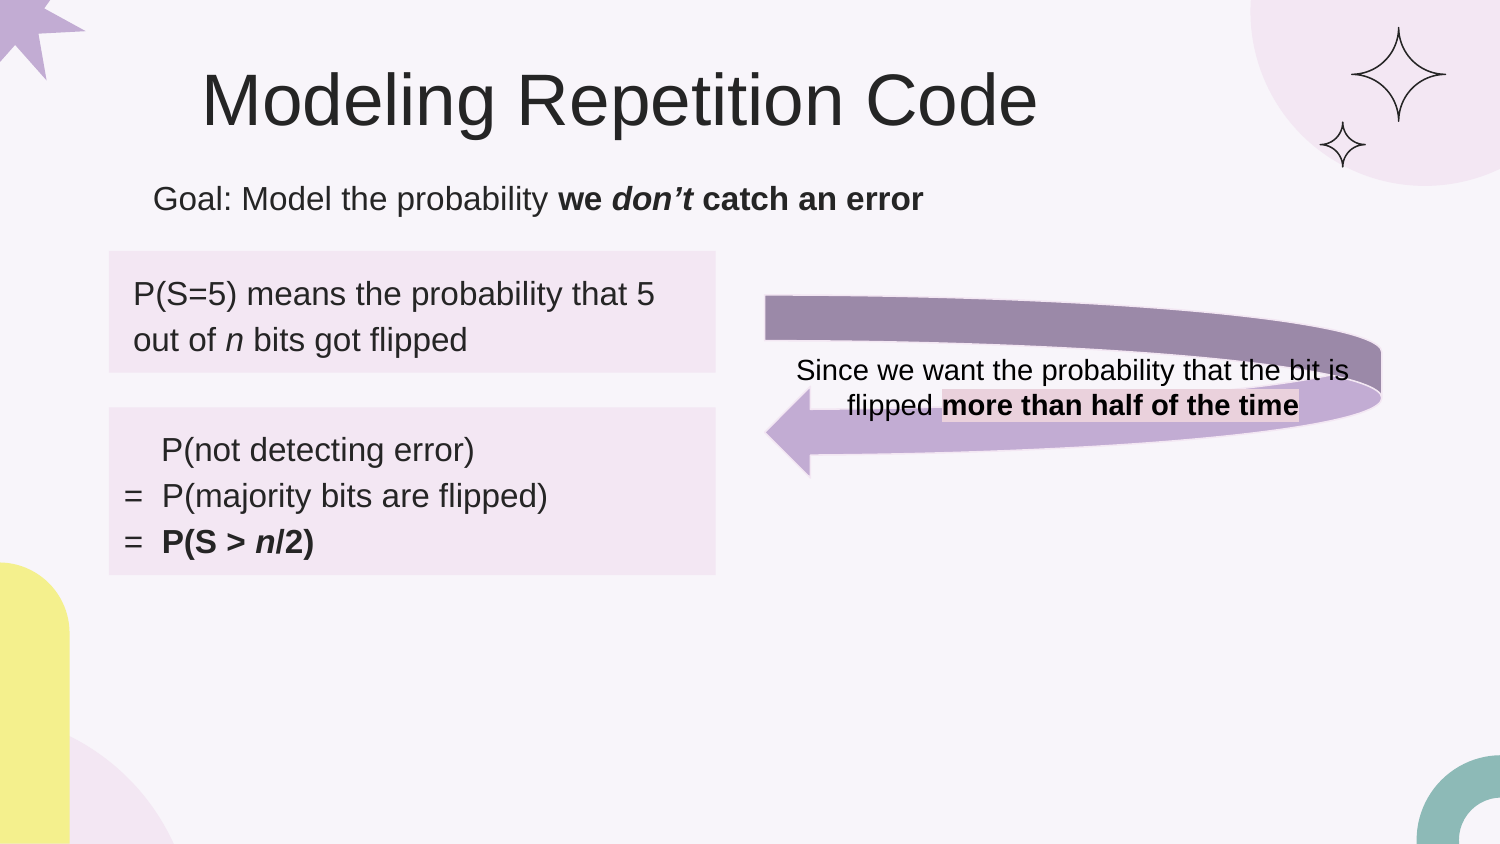

Modeling Repetition Code
Goal: Model the probability we don’t catch an error
 P(S=5) means the probability that 5
 out of n bits got flipped
Since we want the probability that the bit is flipped more than half of the time
    P(not detecting error)
=  P(majority bits are flipped)
=  P(S > n/2)